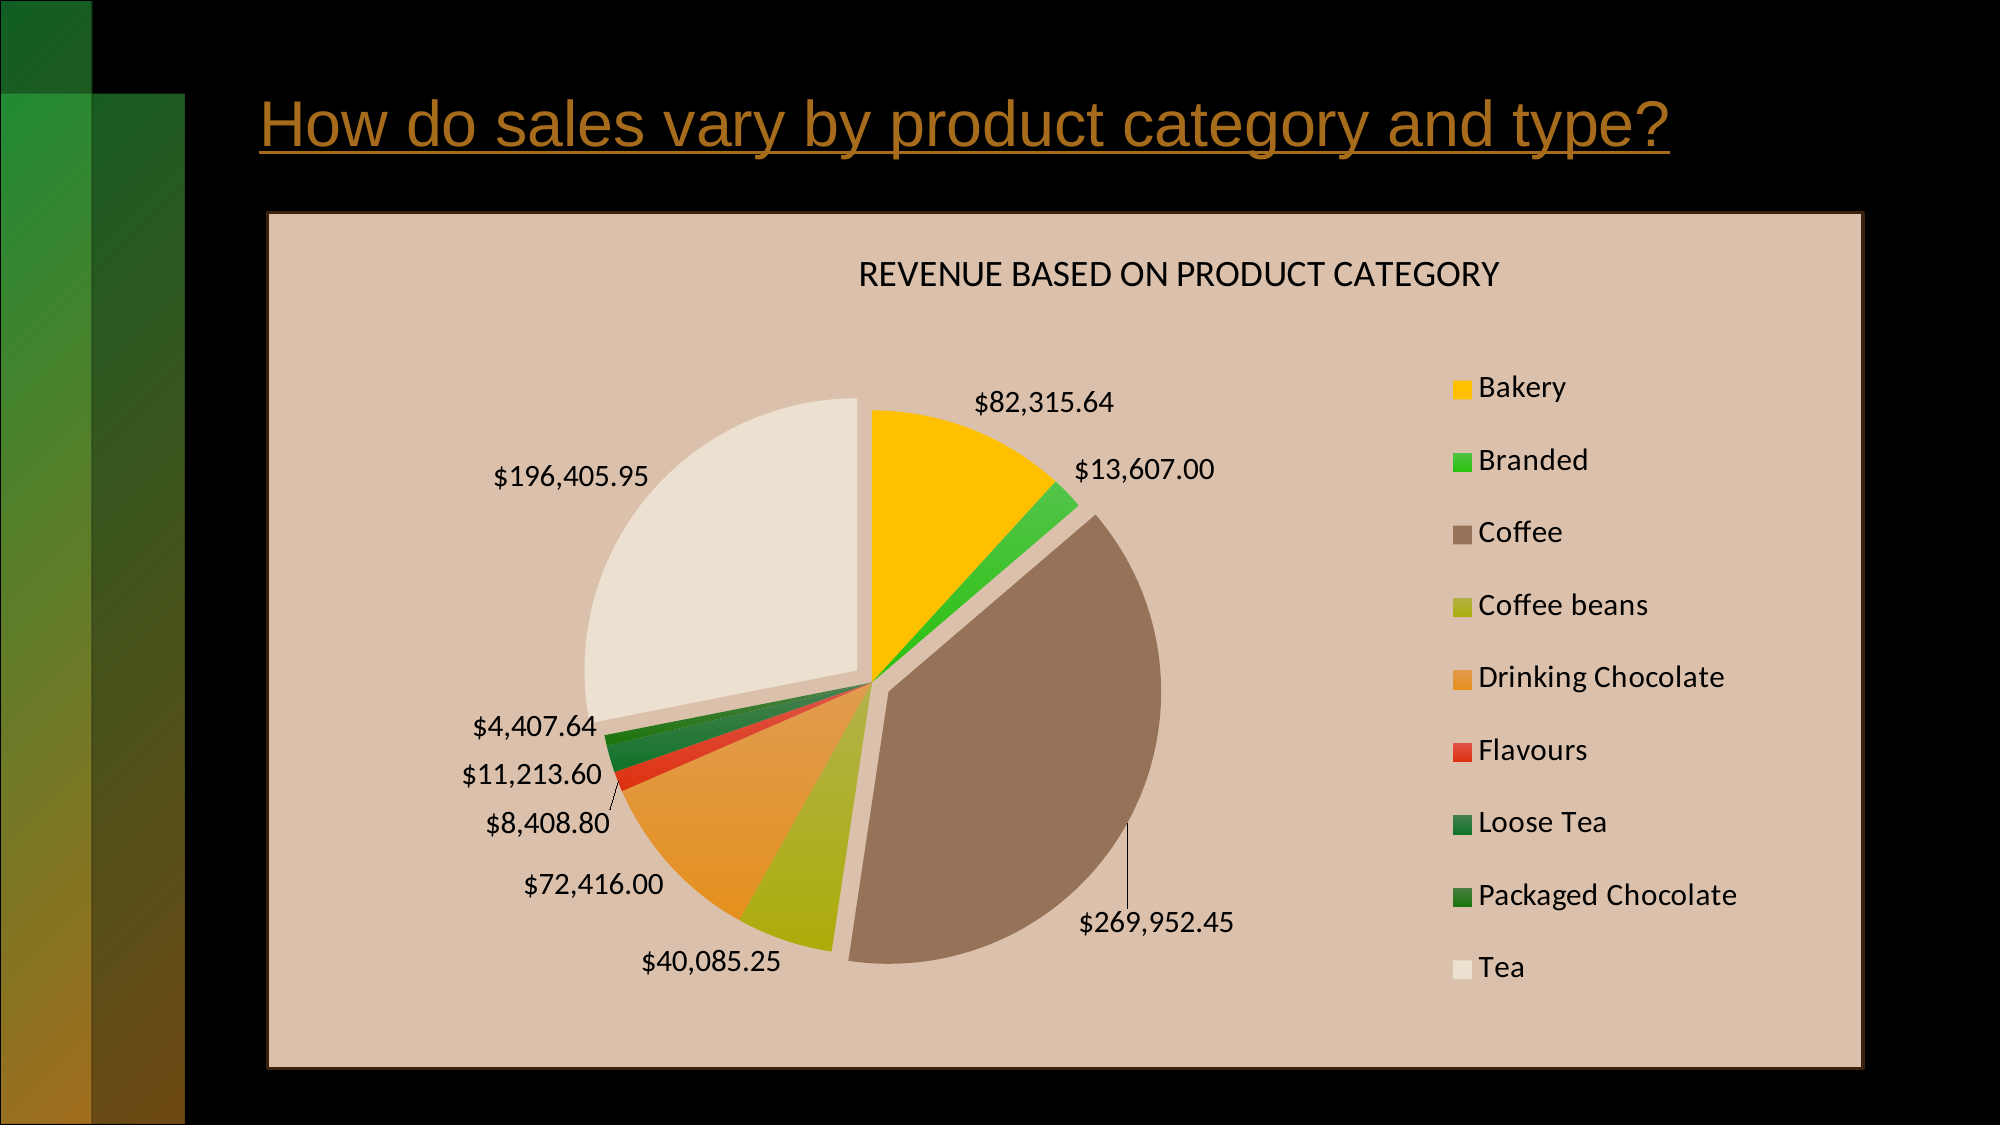

# How do sales vary by product category and type?

### Chart: REVENUE BASED ON PRODUCT CATEGORY

| Category | Total |
|---|---|
| Bakery | 82315.63999999991 |
| Branded | 13607.0 |
| Coffee | 269952.45 |
| Coffee beans | 40085.25 |
| Drinking Chocolate | 72416.0 |
| Flavours | 8408.800000000012 |
| Loose Tea | 11213.6 |
| Packaged Chocolate | 4407.639999999999 |
| Tea | 196405.95 |